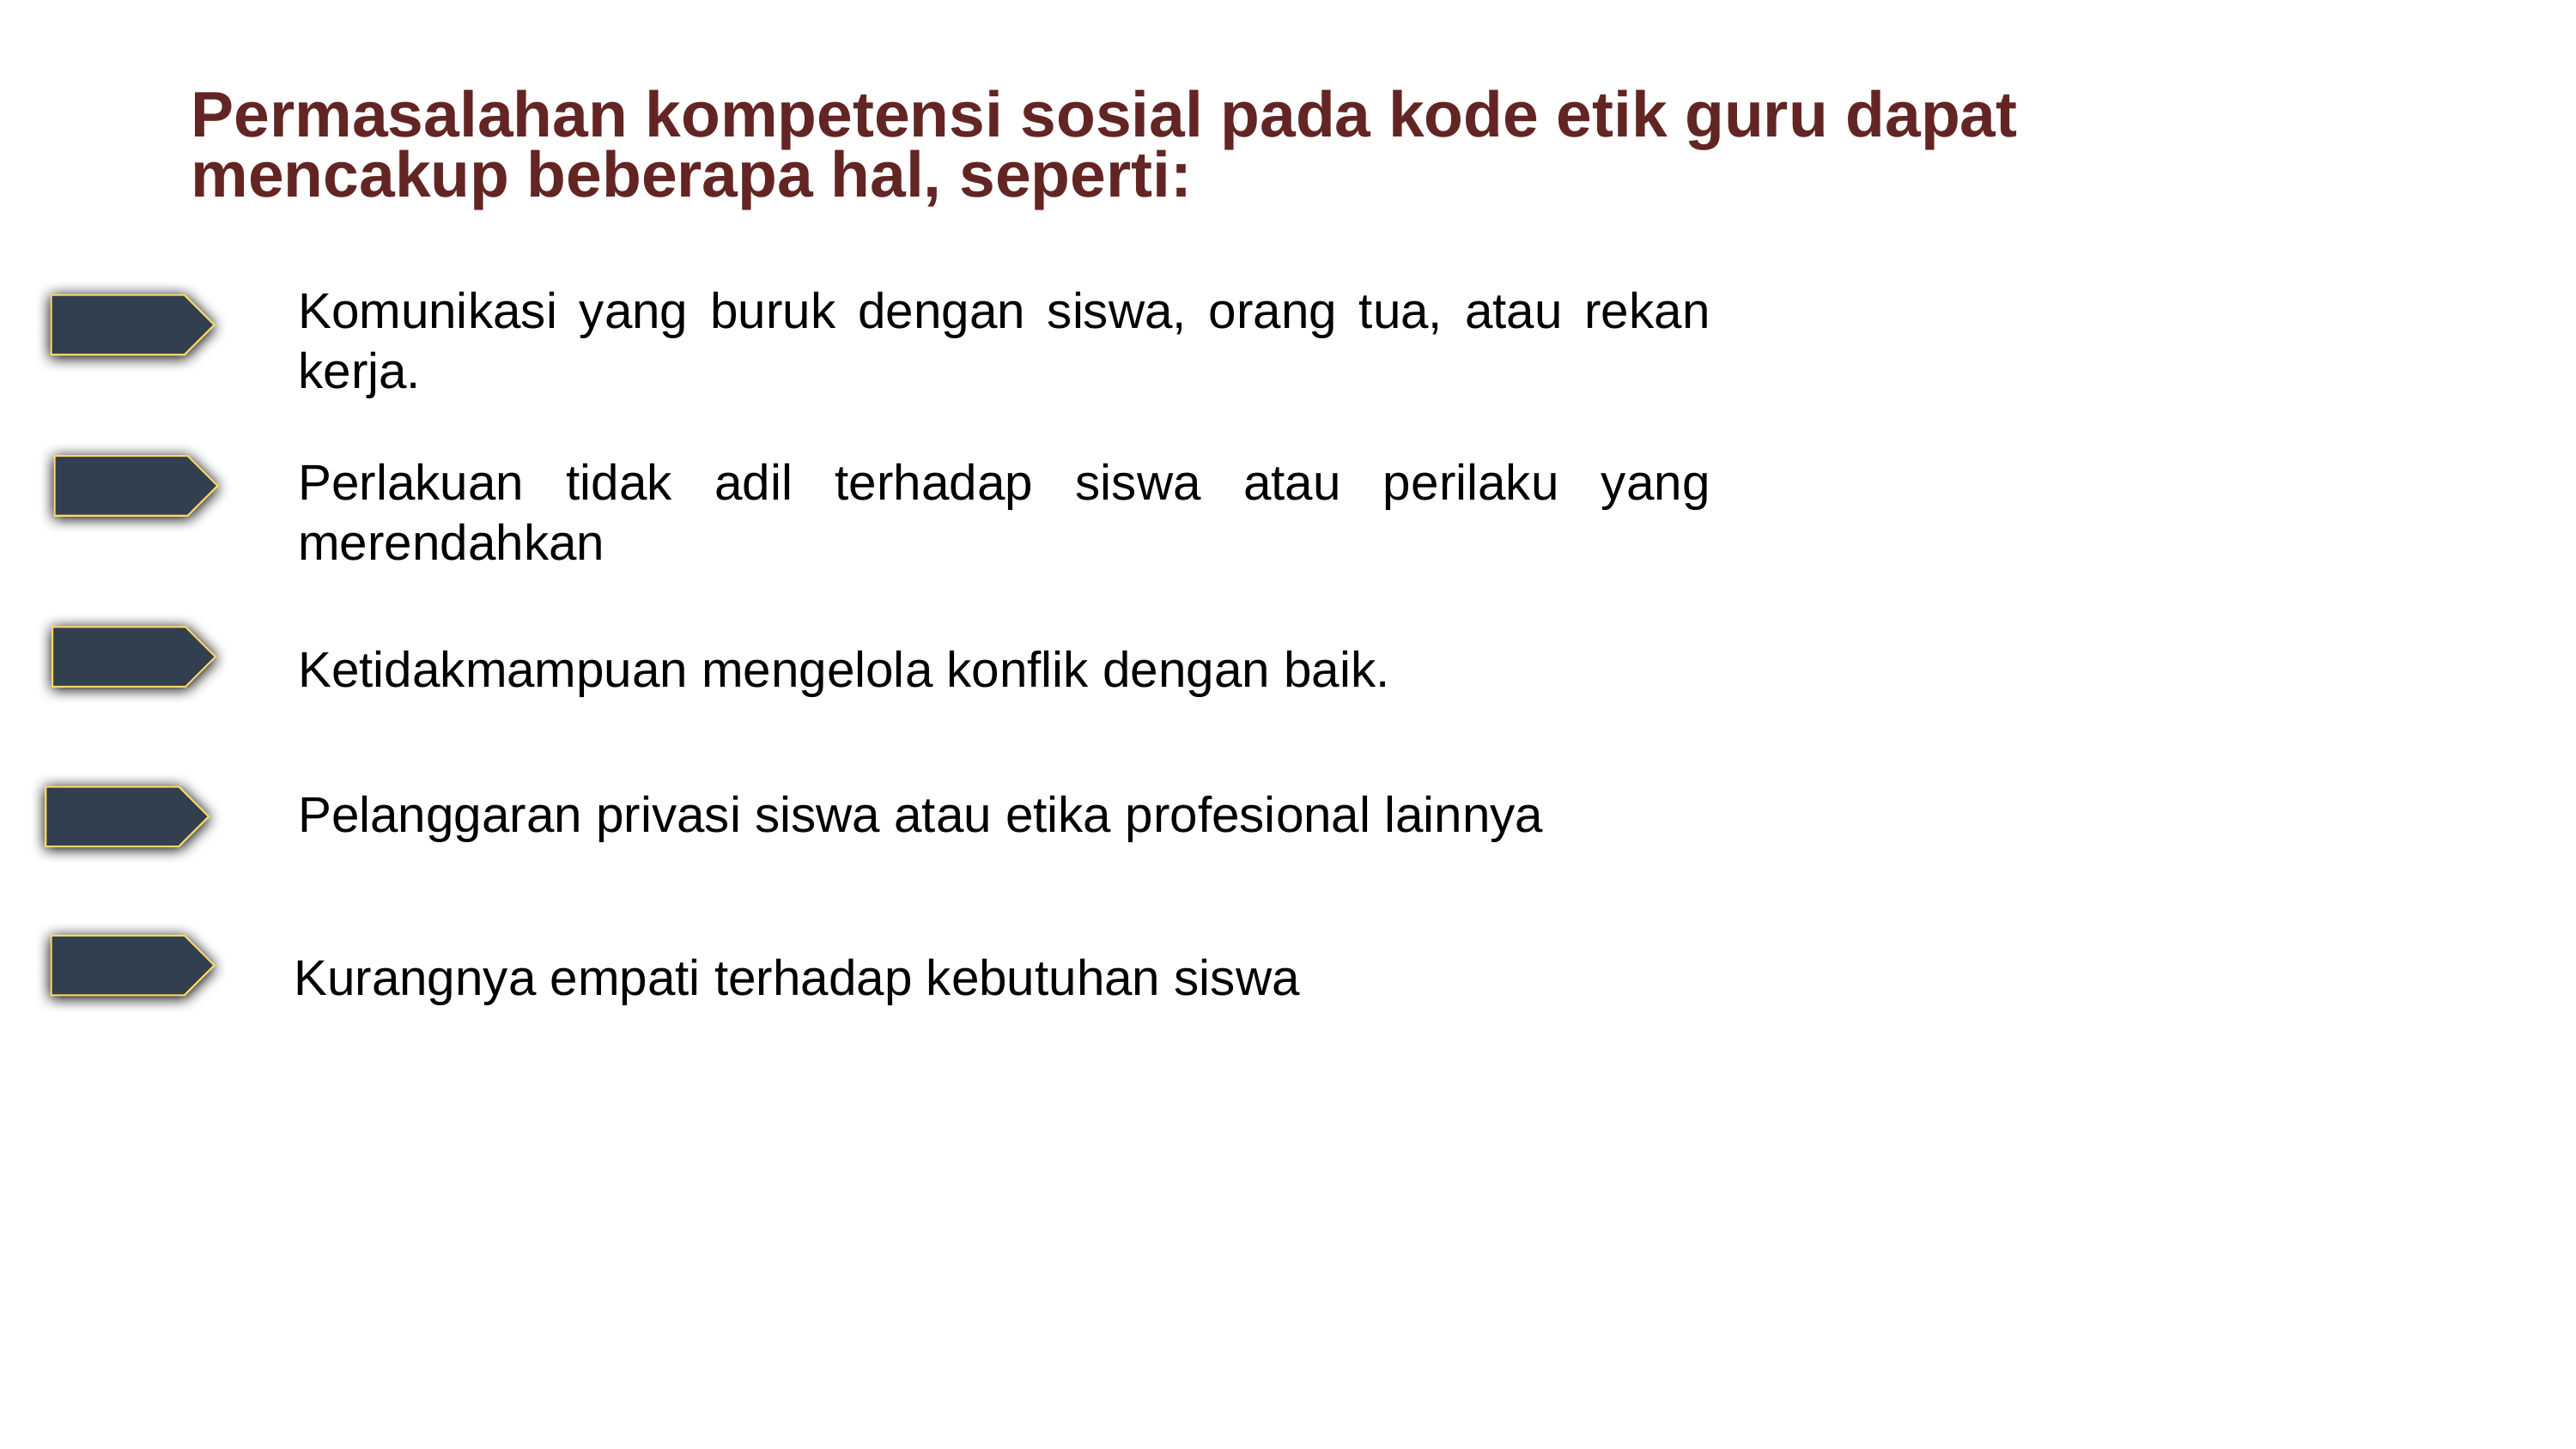

Permasalahan kompetensi sosial pada kode etik guru dapat mencakup beberapa hal, seperti:
Komunikasi yang buruk dengan siswa, orang tua, atau rekan kerja.

Perlakuan tidak adil terhadap siswa atau perilaku yang merendahkan

Ketidakmampuan mengelola konflik dengan baik.
Pelanggaran privasi siswa atau etika profesional lainnya

Kurangnya empati terhadap kebutuhan siswa